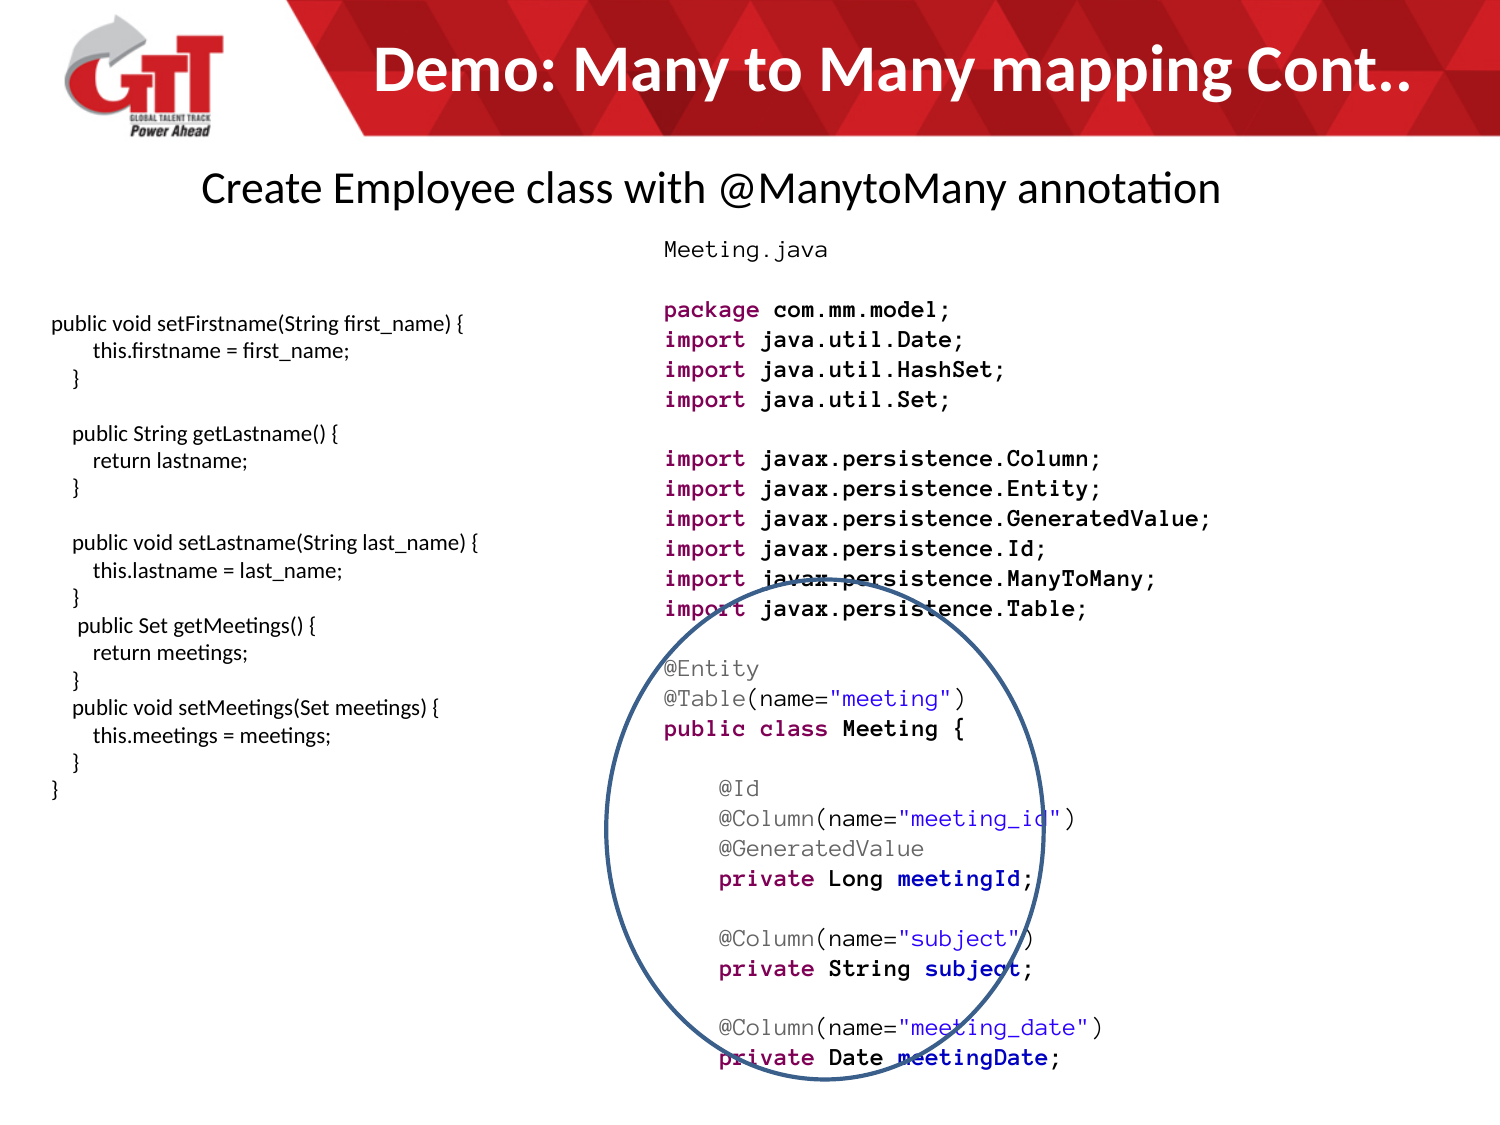

# Demo: Many to Many mapping Cont..
Create Employee class with @ManytoMany annotation
Meeting.java

package com.mm.model;
import java.util.Date;
import java.util.HashSet;
import java.util.Set;

import javax.persistence.Column;
import javax.persistence.Entity;
import javax.persistence.GeneratedValue;
import javax.persistence.Id;
import javax.persistence.ManyToMany;
import javax.persistence.Table;

@Entity
@Table(name="meeting")
public class Meeting {

    @Id
    @Column(name="meeting_id")
    @GeneratedValue
    private Long meetingId;

    @Column(name="subject")
    private String subject;

    @Column(name="meeting_date")
    private Date meetingDate;

public void setFirstname(String first_name) {
        this.firstname = first_name;
    }

    public String getLastname() {
        return lastname;
    }

    public void setLastname(String last_name) {
        this.lastname = last_name;
    }
     public Set getMeetings() {
        return meetings;
    }
    public void setMeetings(Set meetings) {
        this.meetings = meetings;
    }
}